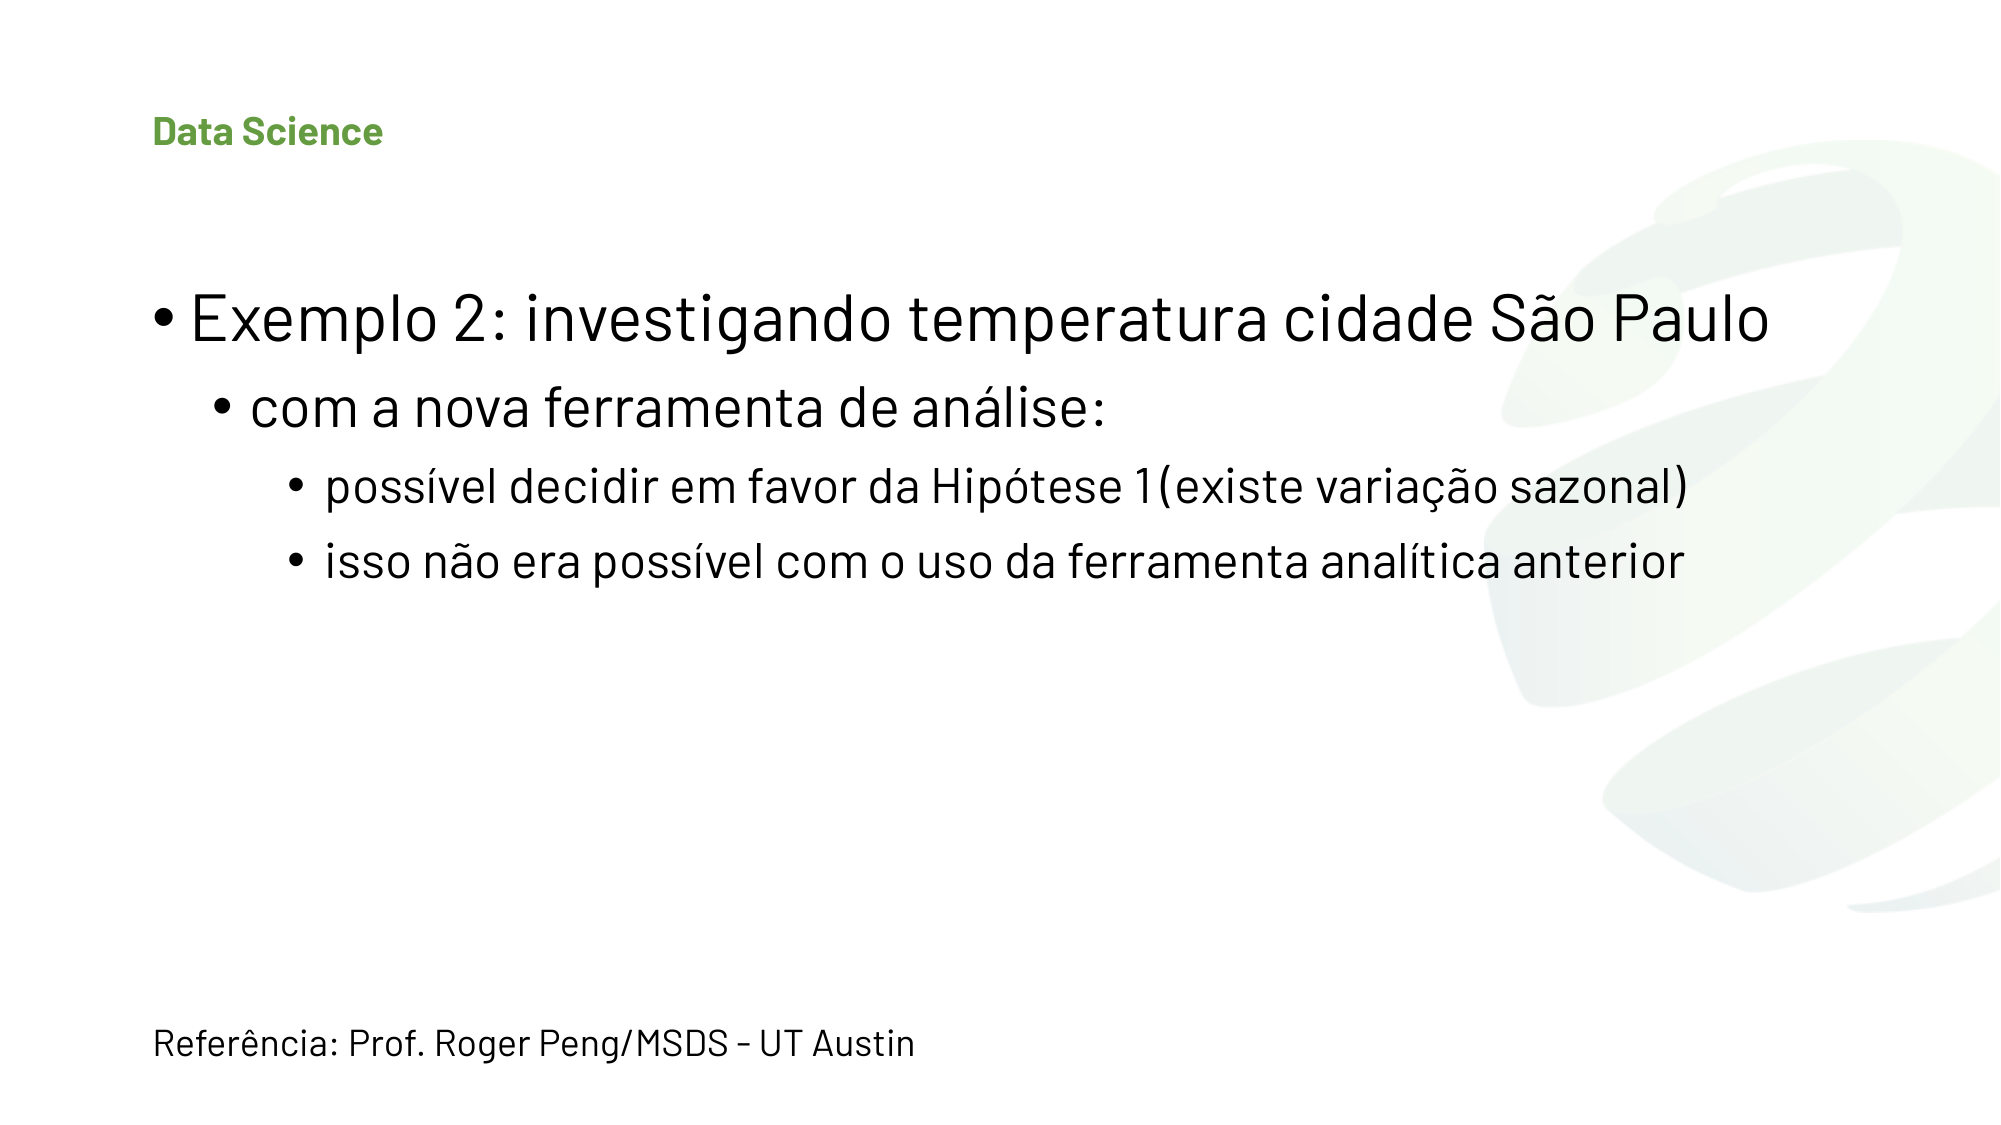

# Data Science
Exemplo 2: investigando temperatura cidade São Paulo
com a nova ferramenta de análise:
possível decidir em favor da Hipótese 1 (existe variação sazonal)
isso não era possível com o uso da ferramenta analítica anterior

Referência: Prof. Roger Peng/MSDS - UT Austin